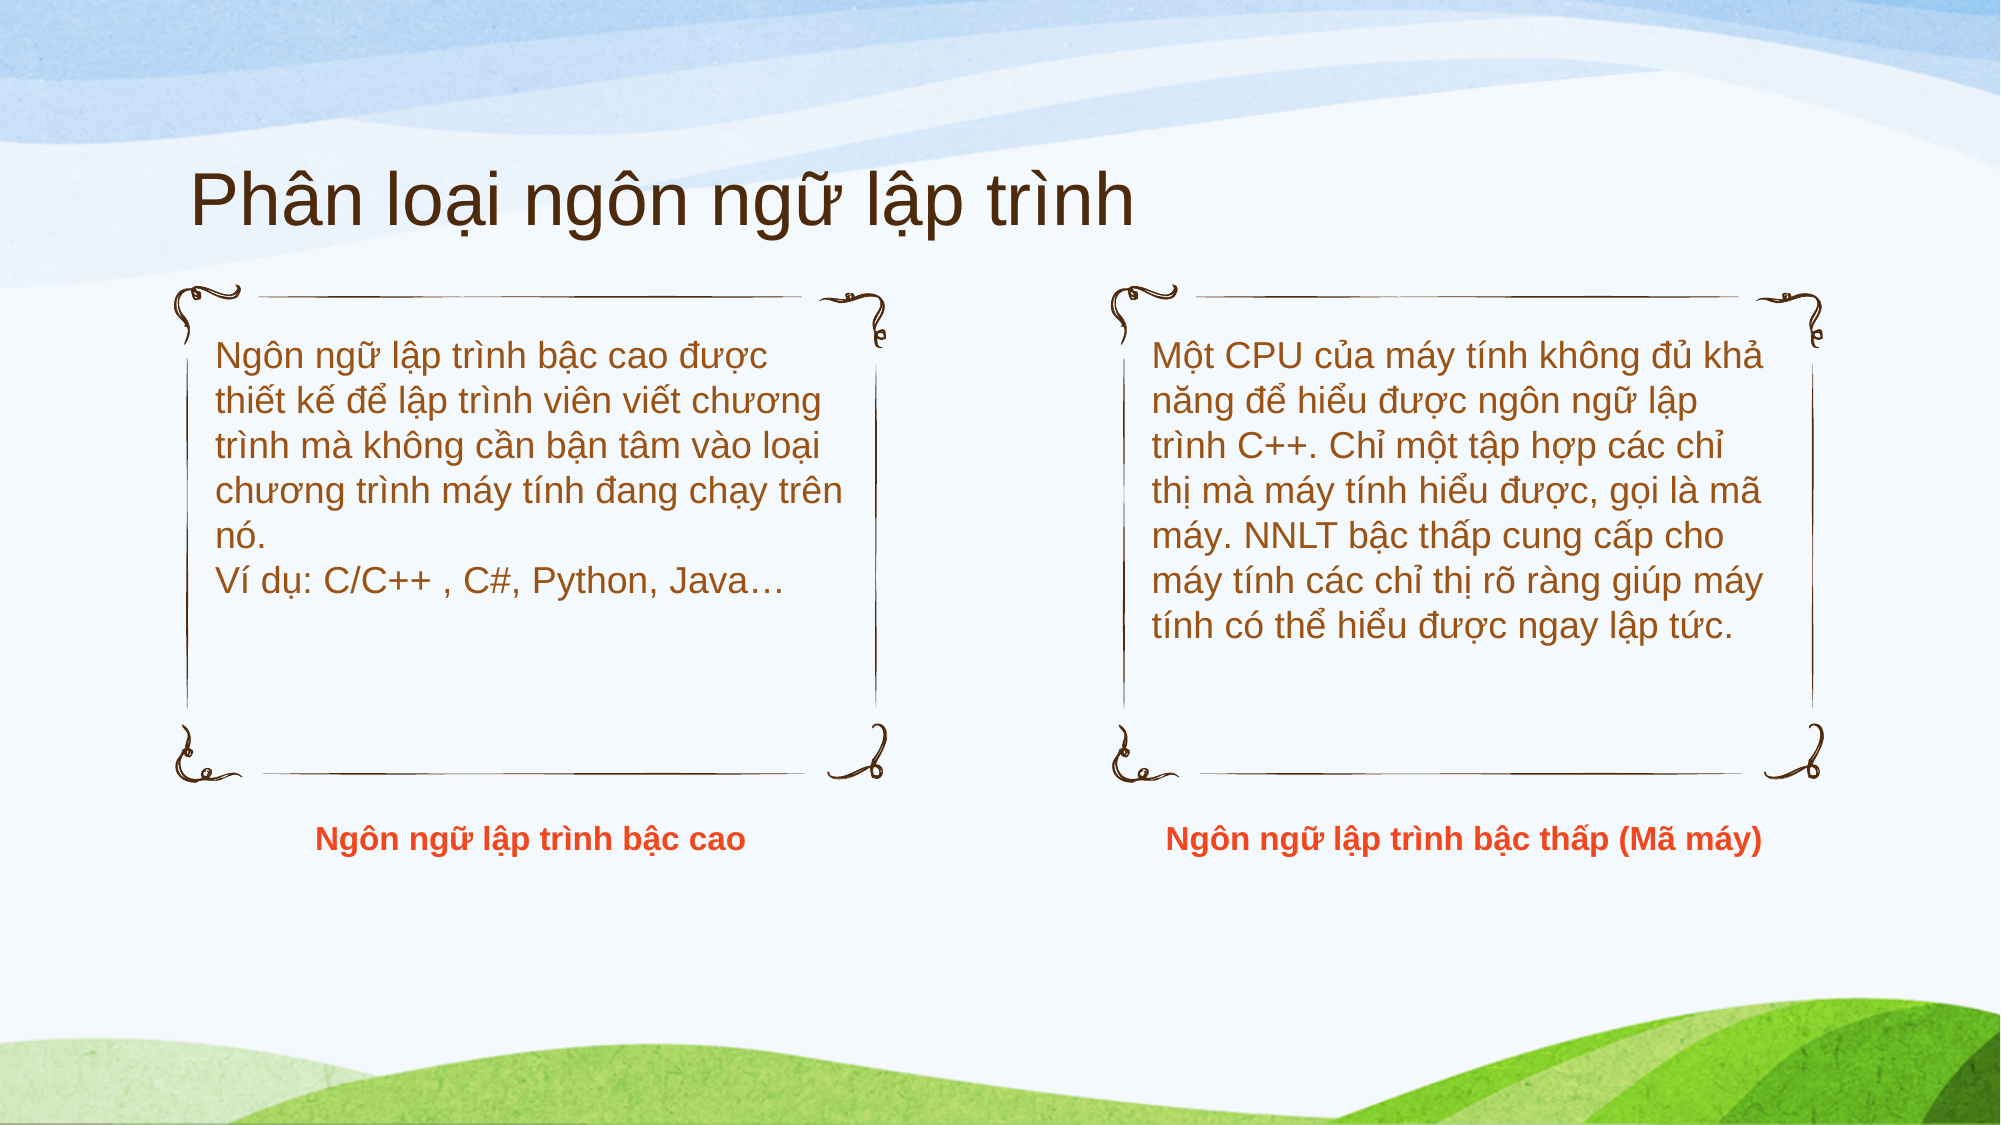

# Phân loại ngôn ngữ lập trình
Ngôn ngữ lập trình bậc cao được thiết kế để lập trình viên viết chương trình mà không cần bận tâm vào loại chương trình máy tính đang chạy trên nó.
Ví dụ: C/C++ , C#, Python, Java…
Một CPU của máy tính không đủ khả năng để hiểu được ngôn ngữ lập trình C++. Chỉ một tập hợp các chỉ thị mà máy tính hiểu được, gọi là mã máy. NNLT bậc thấp cung cấp cho máy tính các chỉ thị rõ ràng giúp máy tính có thể hiểu được ngay lập tức.
Ngôn ngữ lập trình bậc cao
Ngôn ngữ lập trình bậc thấp (Mã máy)